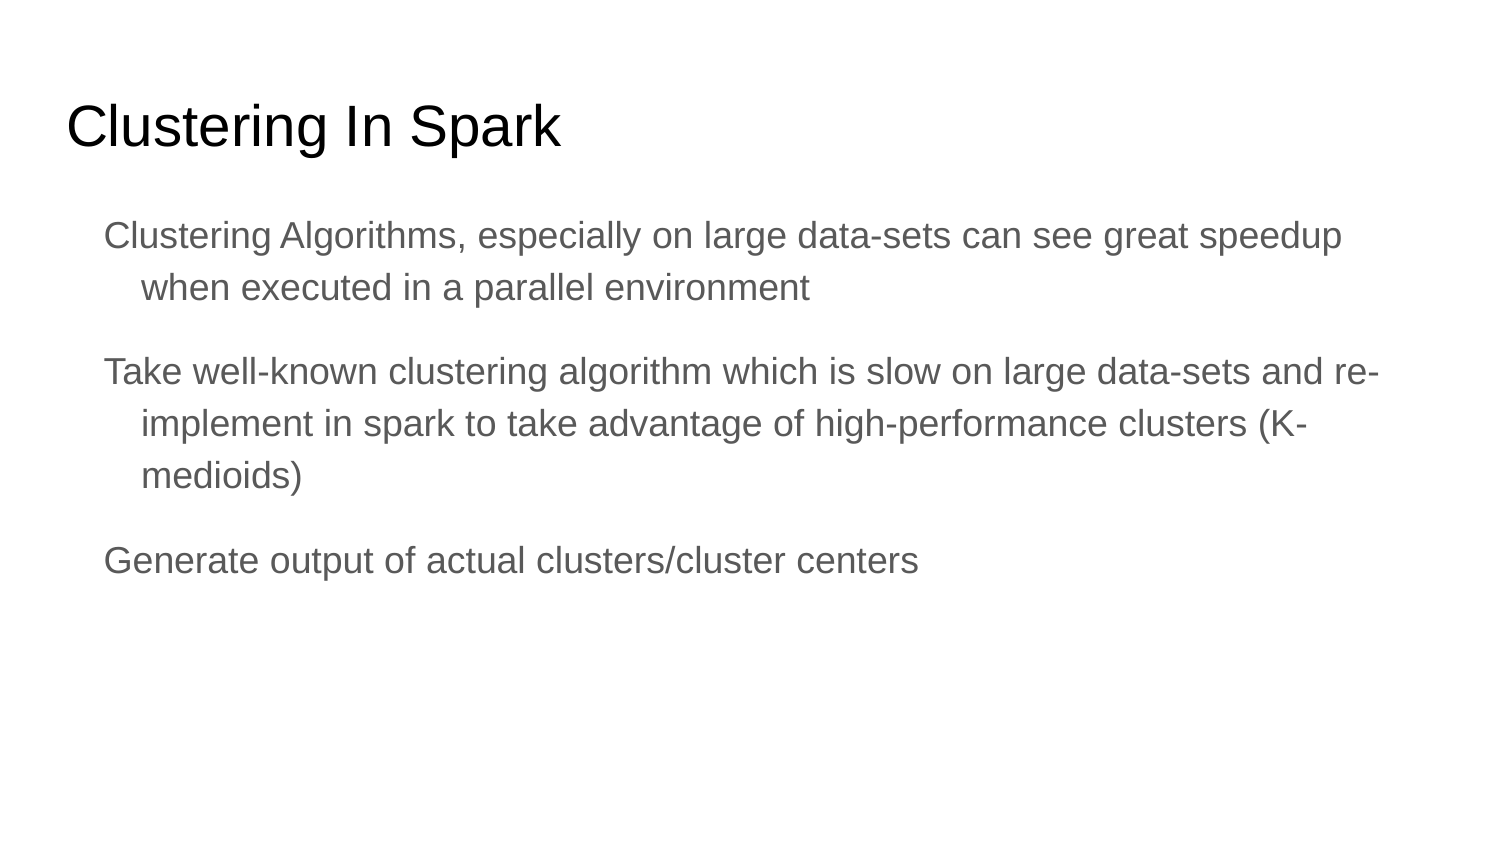

# Clustering In Spark
Clustering Algorithms, especially on large data-sets can see great speedup when executed in a parallel environment
Take well-known clustering algorithm which is slow on large data-sets and re-implement in spark to take advantage of high-performance clusters (K-medioids)
Generate output of actual clusters/cluster centers